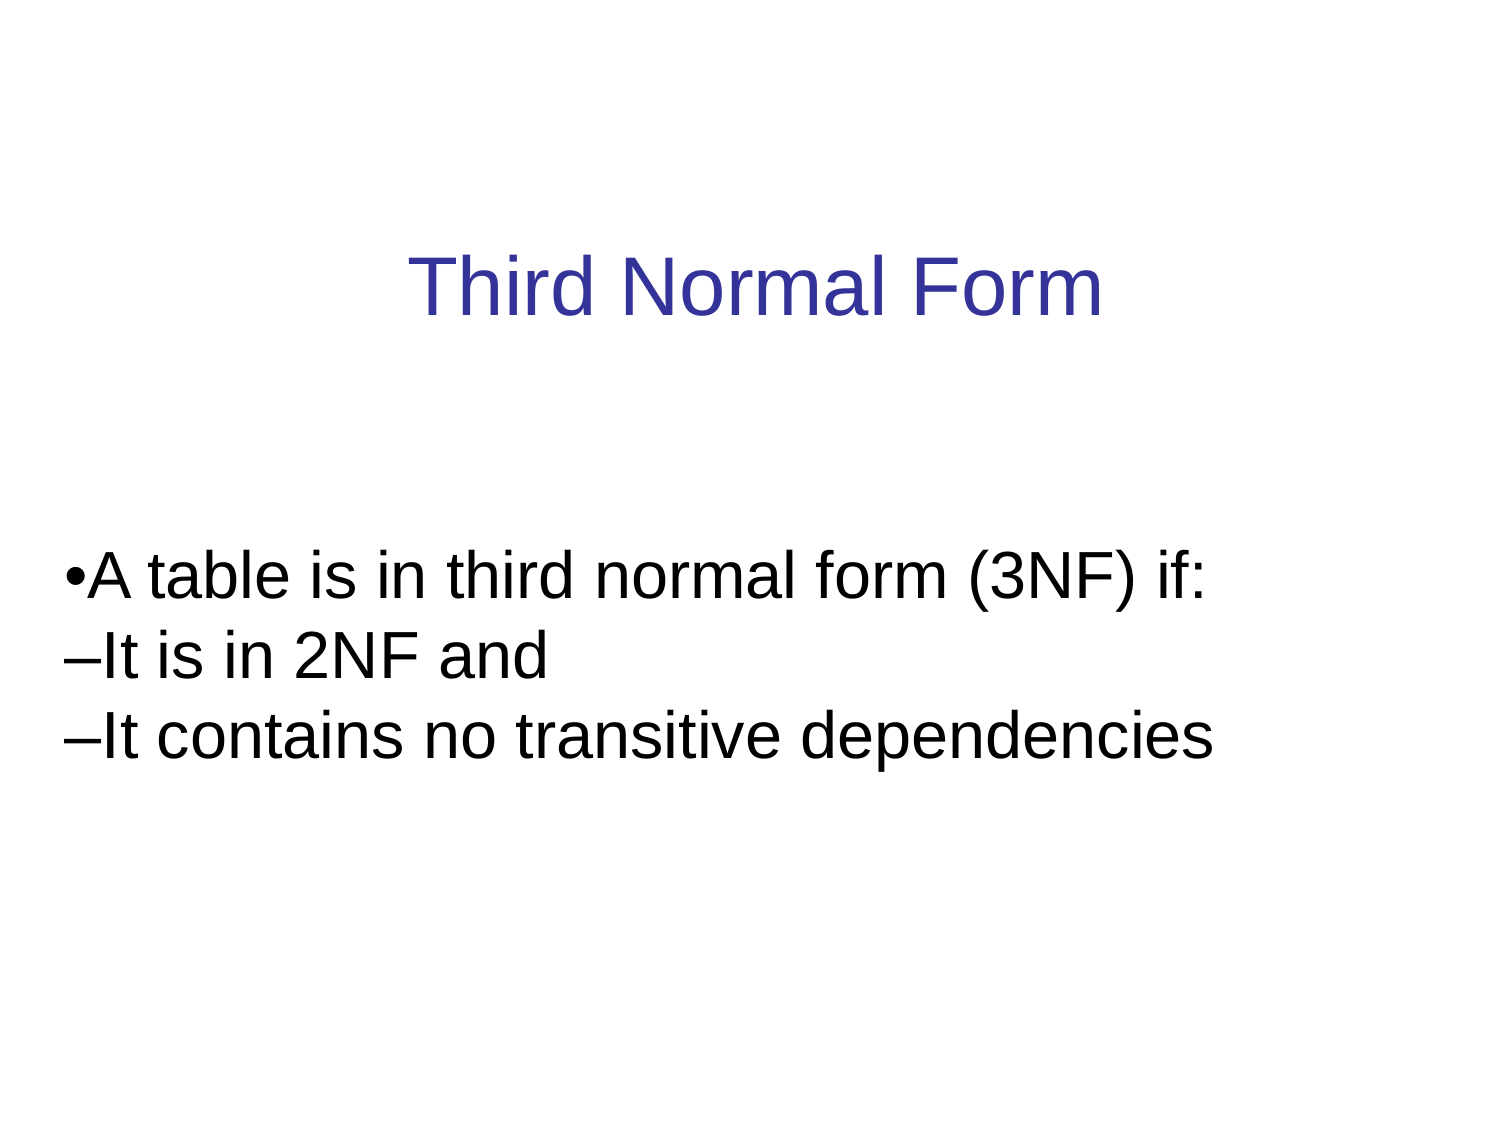

Third Normal Form

•A table is in third normal form (3NF) if:
–It is in 2NF and
–It contains no transitive dependencies